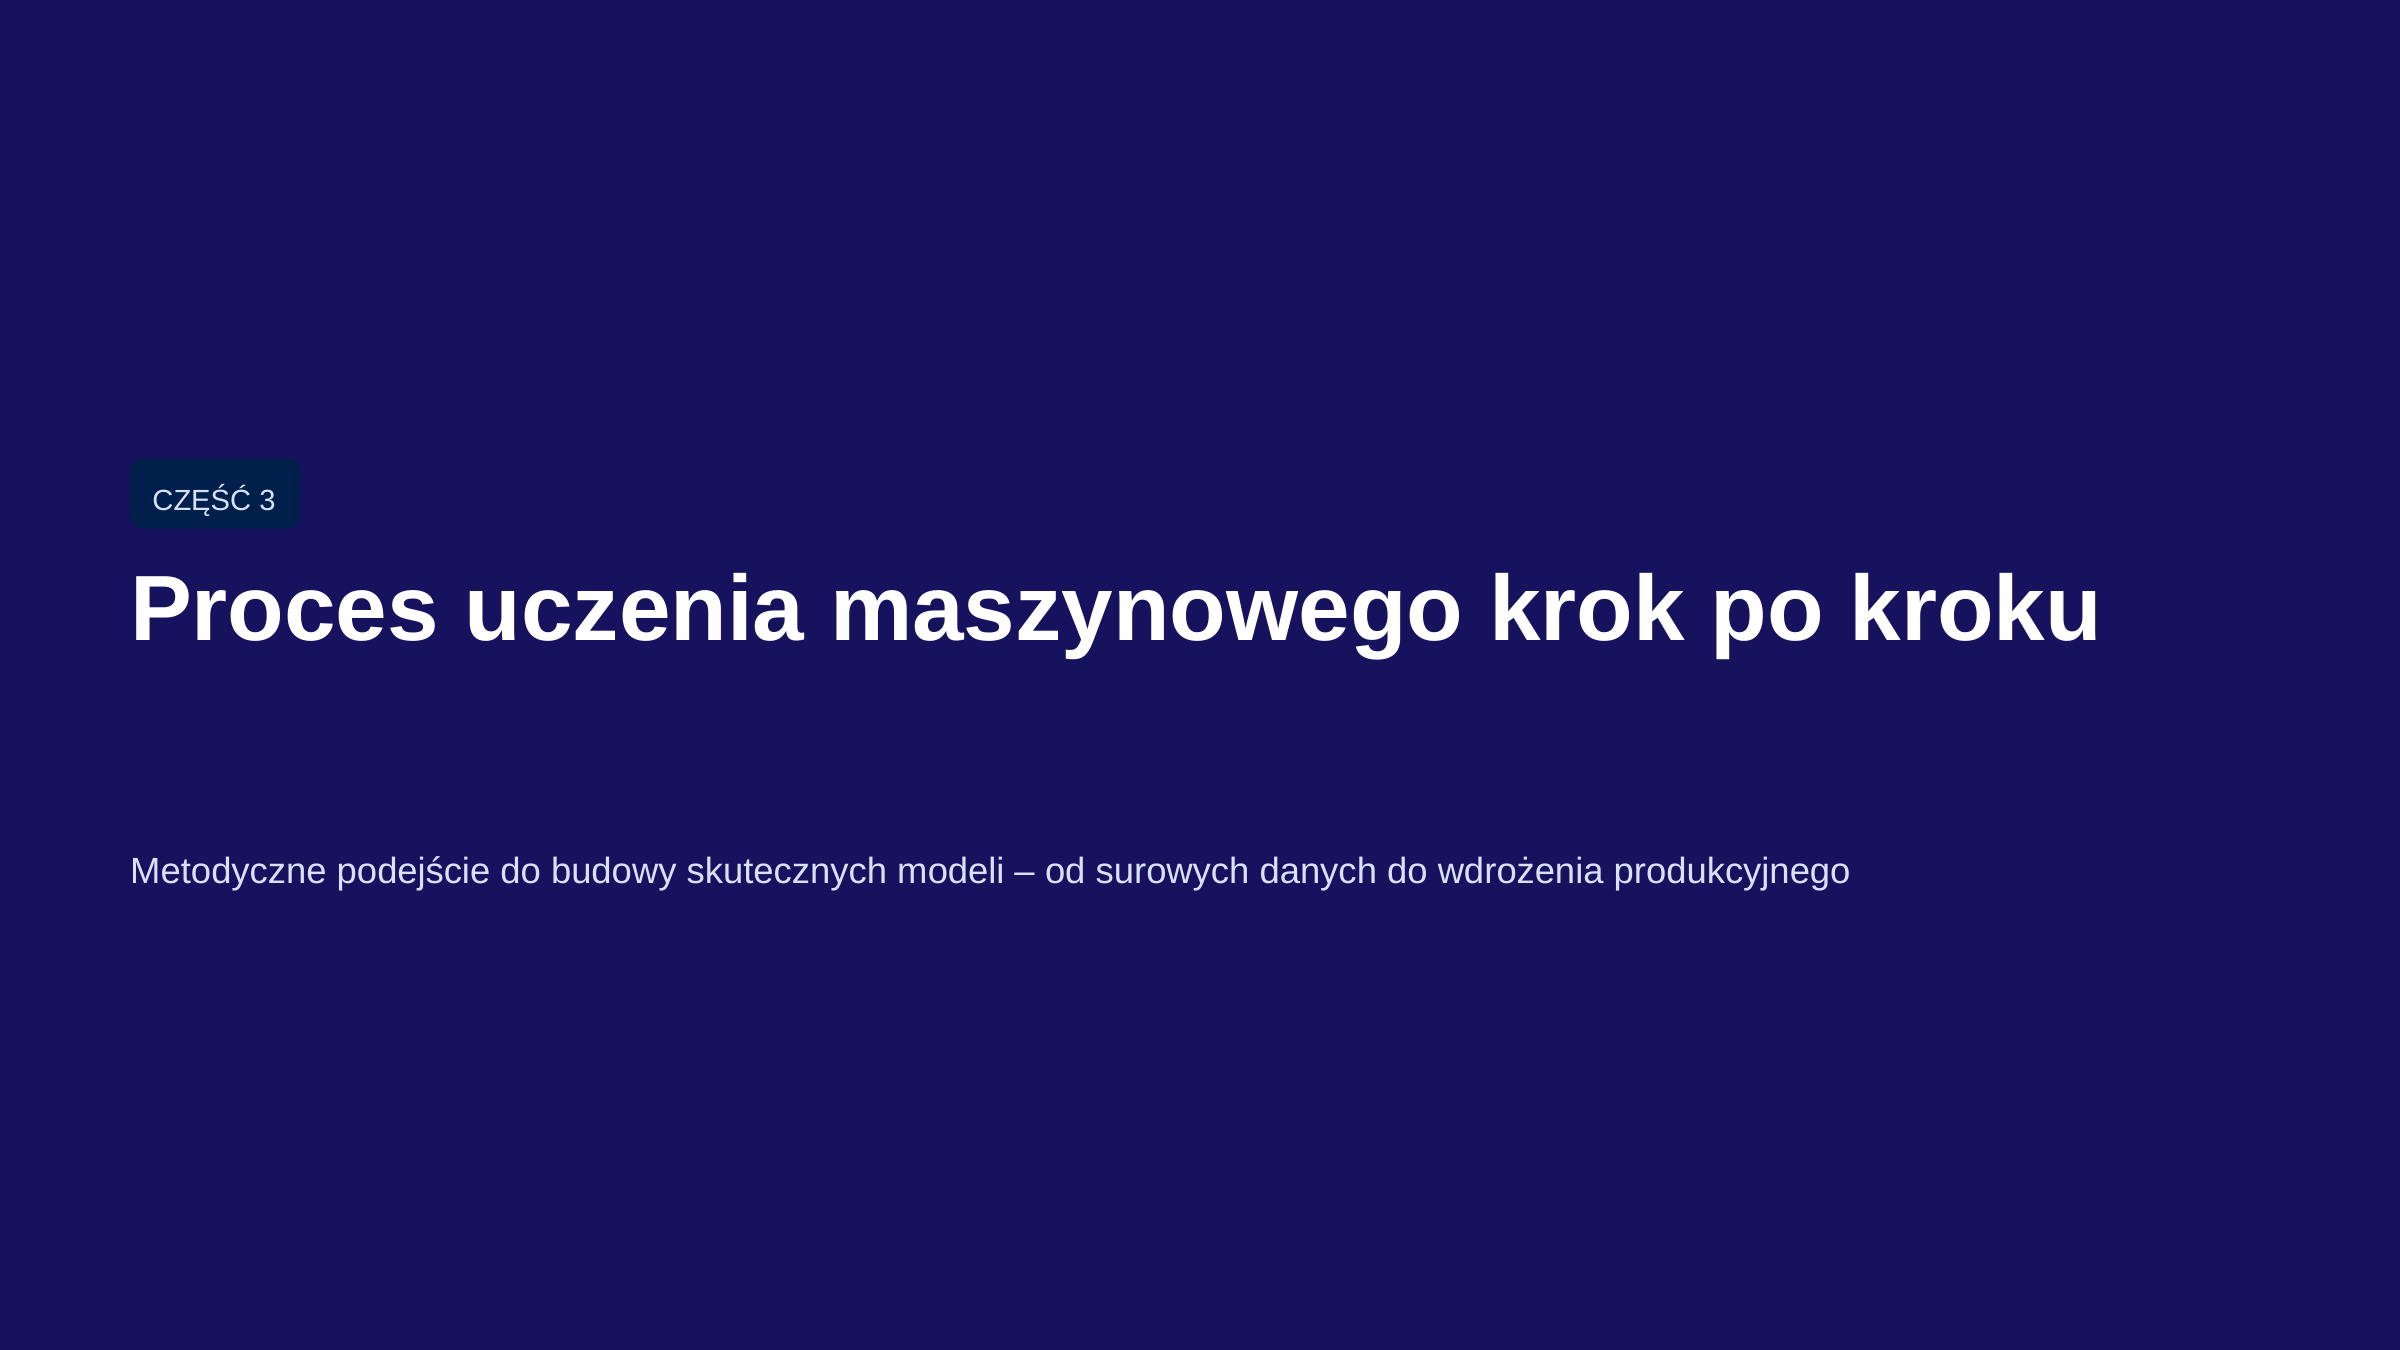

CZĘŚĆ 3
Proces uczenia maszynowego krok po kroku
Metodyczne podejście do budowy skutecznych modeli – od surowych danych do wdrożenia produkcyjnego